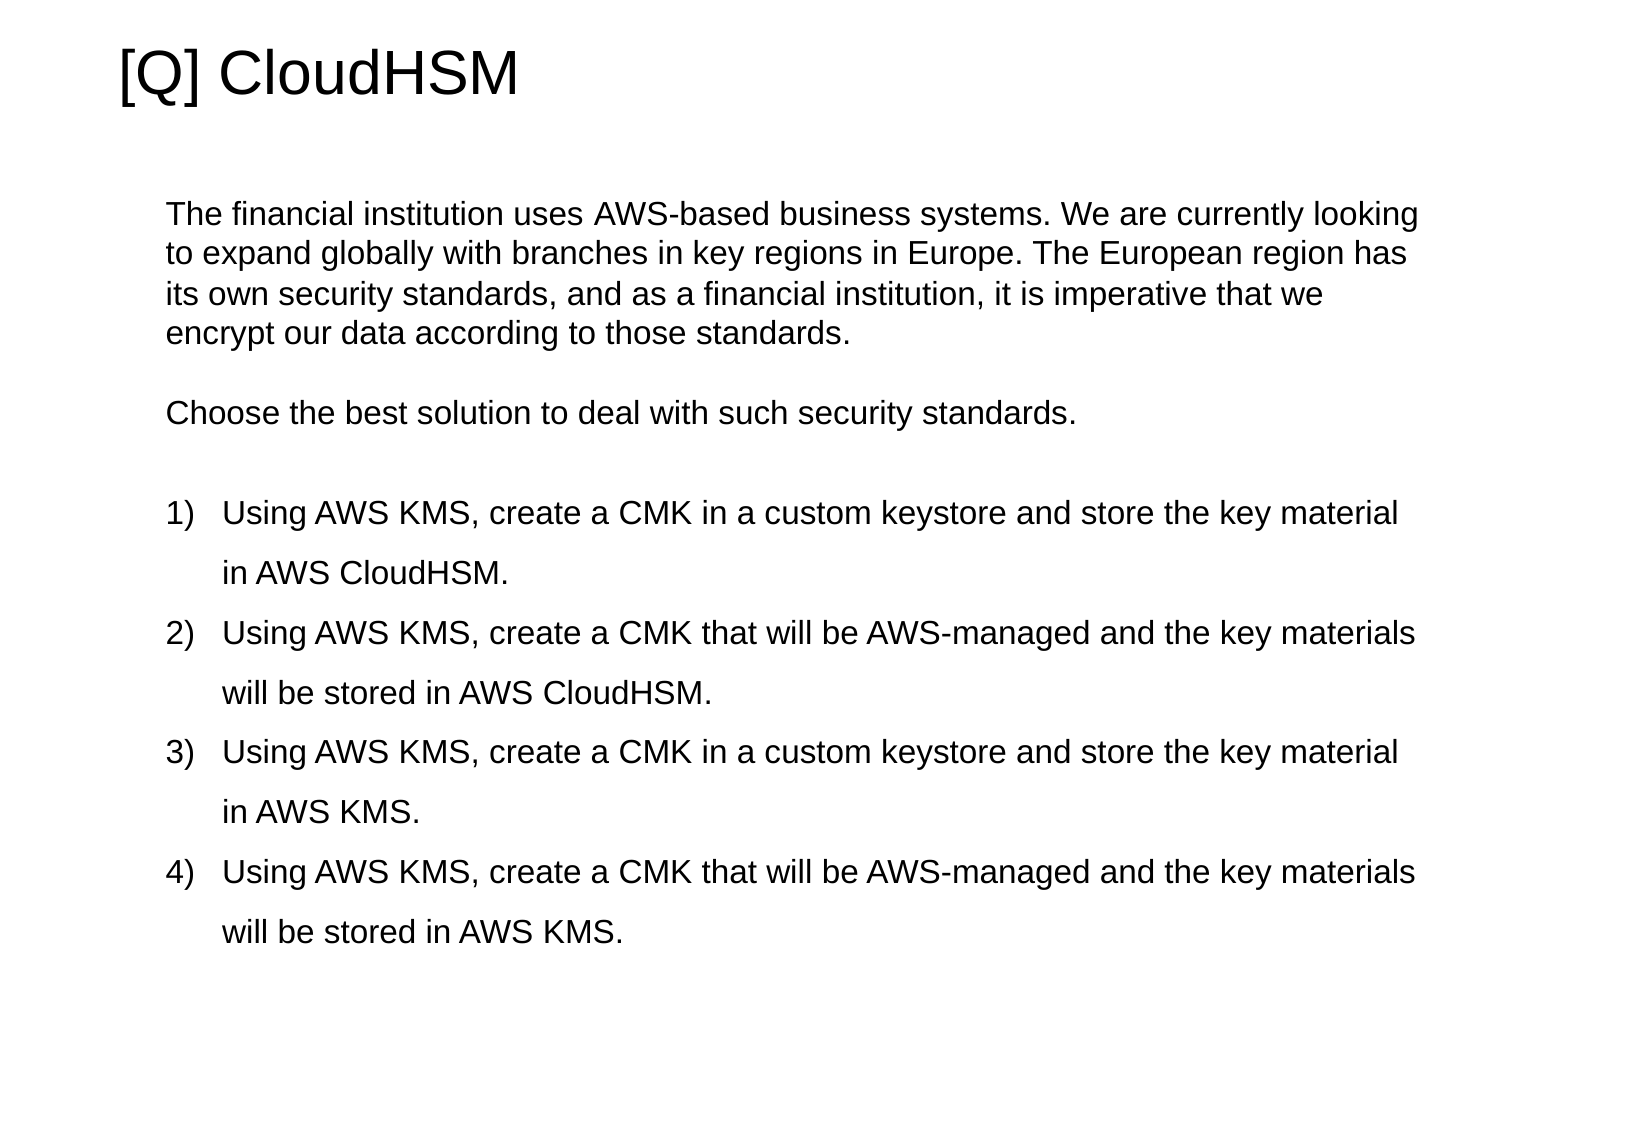

[Q] CloudHSM
The financial institution uses AWS-based business systems. We are currently looking to expand globally with branches in key regions in Europe. The European region has its own security standards, and as a financial institution, it is imperative that we encrypt our data according to those standards.

Choose the best solution to deal with such security standards.

Using AWS KMS, create a CMK in a custom keystore and store the key material in AWS CloudHSM.
Using AWS KMS, create a CMK that will be AWS-managed and the key materials will be stored in AWS CloudHSM.
Using AWS KMS, create a CMK in a custom keystore and store the key material in AWS KMS.
Using AWS KMS, create a CMK that will be AWS-managed and the key materials will be stored in AWS KMS.